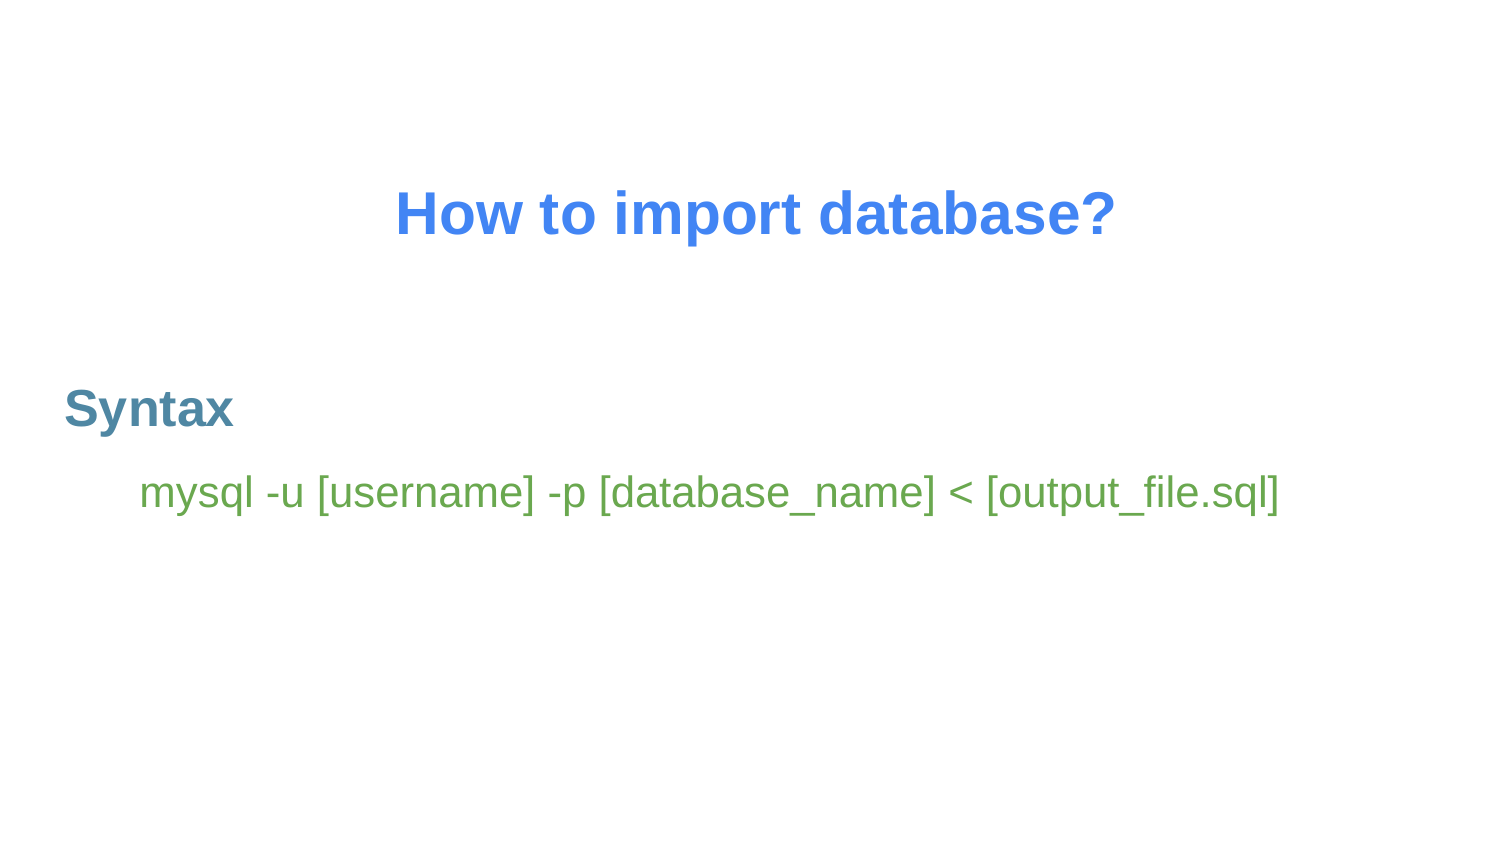

# How to import database?
Syntax
mysql -u [username] -p [database_name] < [output_file.sql]